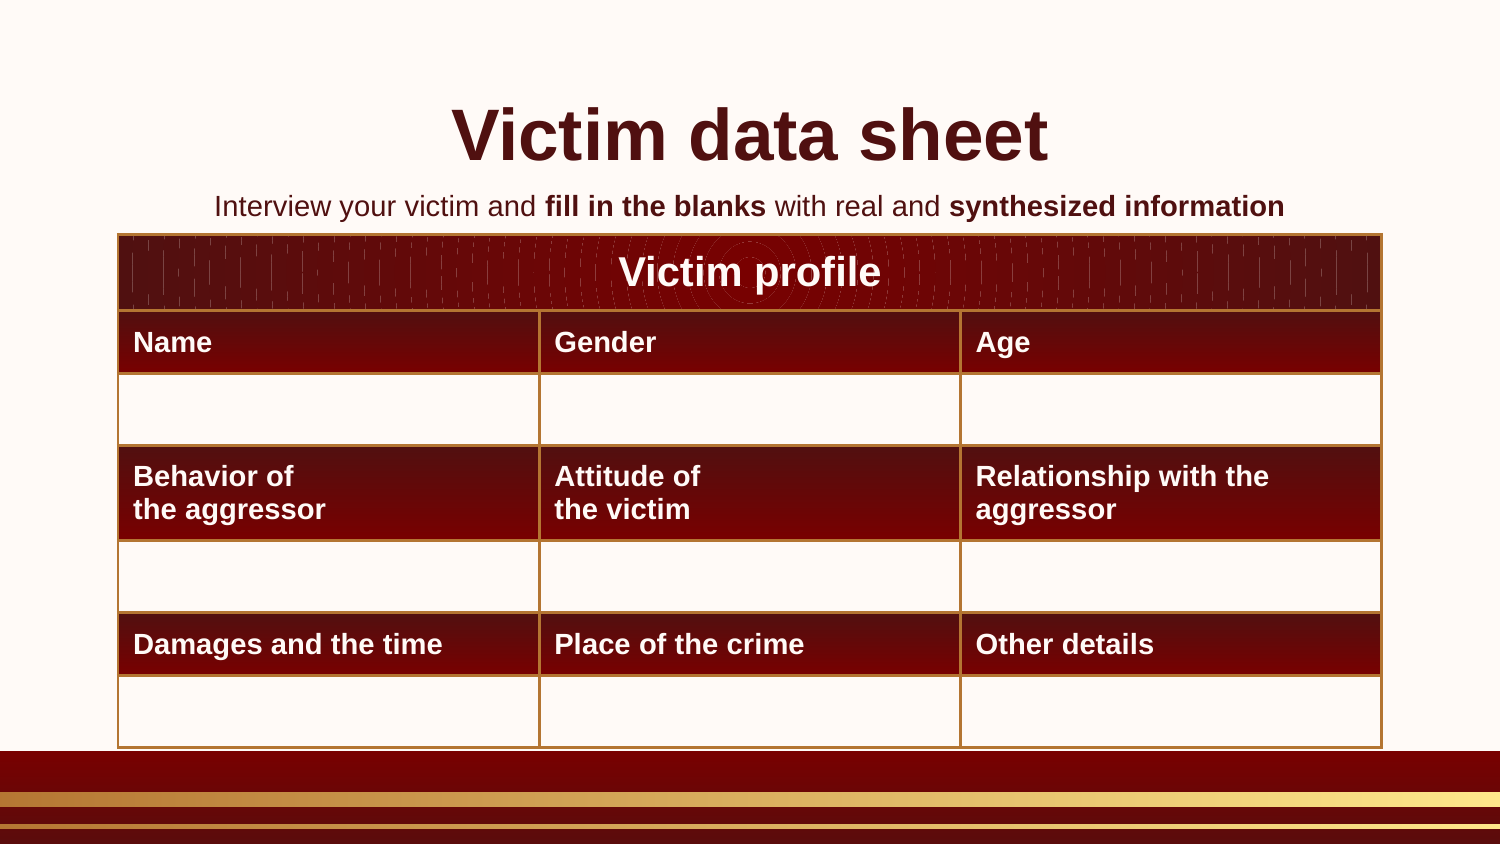

# Victim data sheet
Interview your victim and fill in the blanks with real and synthesized information
| Victim profile |  |  |
| --- | --- | --- |
| Name | Gender | Age |
|  |  |  |
| Behavior of the aggressor | Attitude of the victim | Relationship with the aggressor |
|  |  |  |
| Damages and the time | Place of the crime | Other details |
|  |  |  |